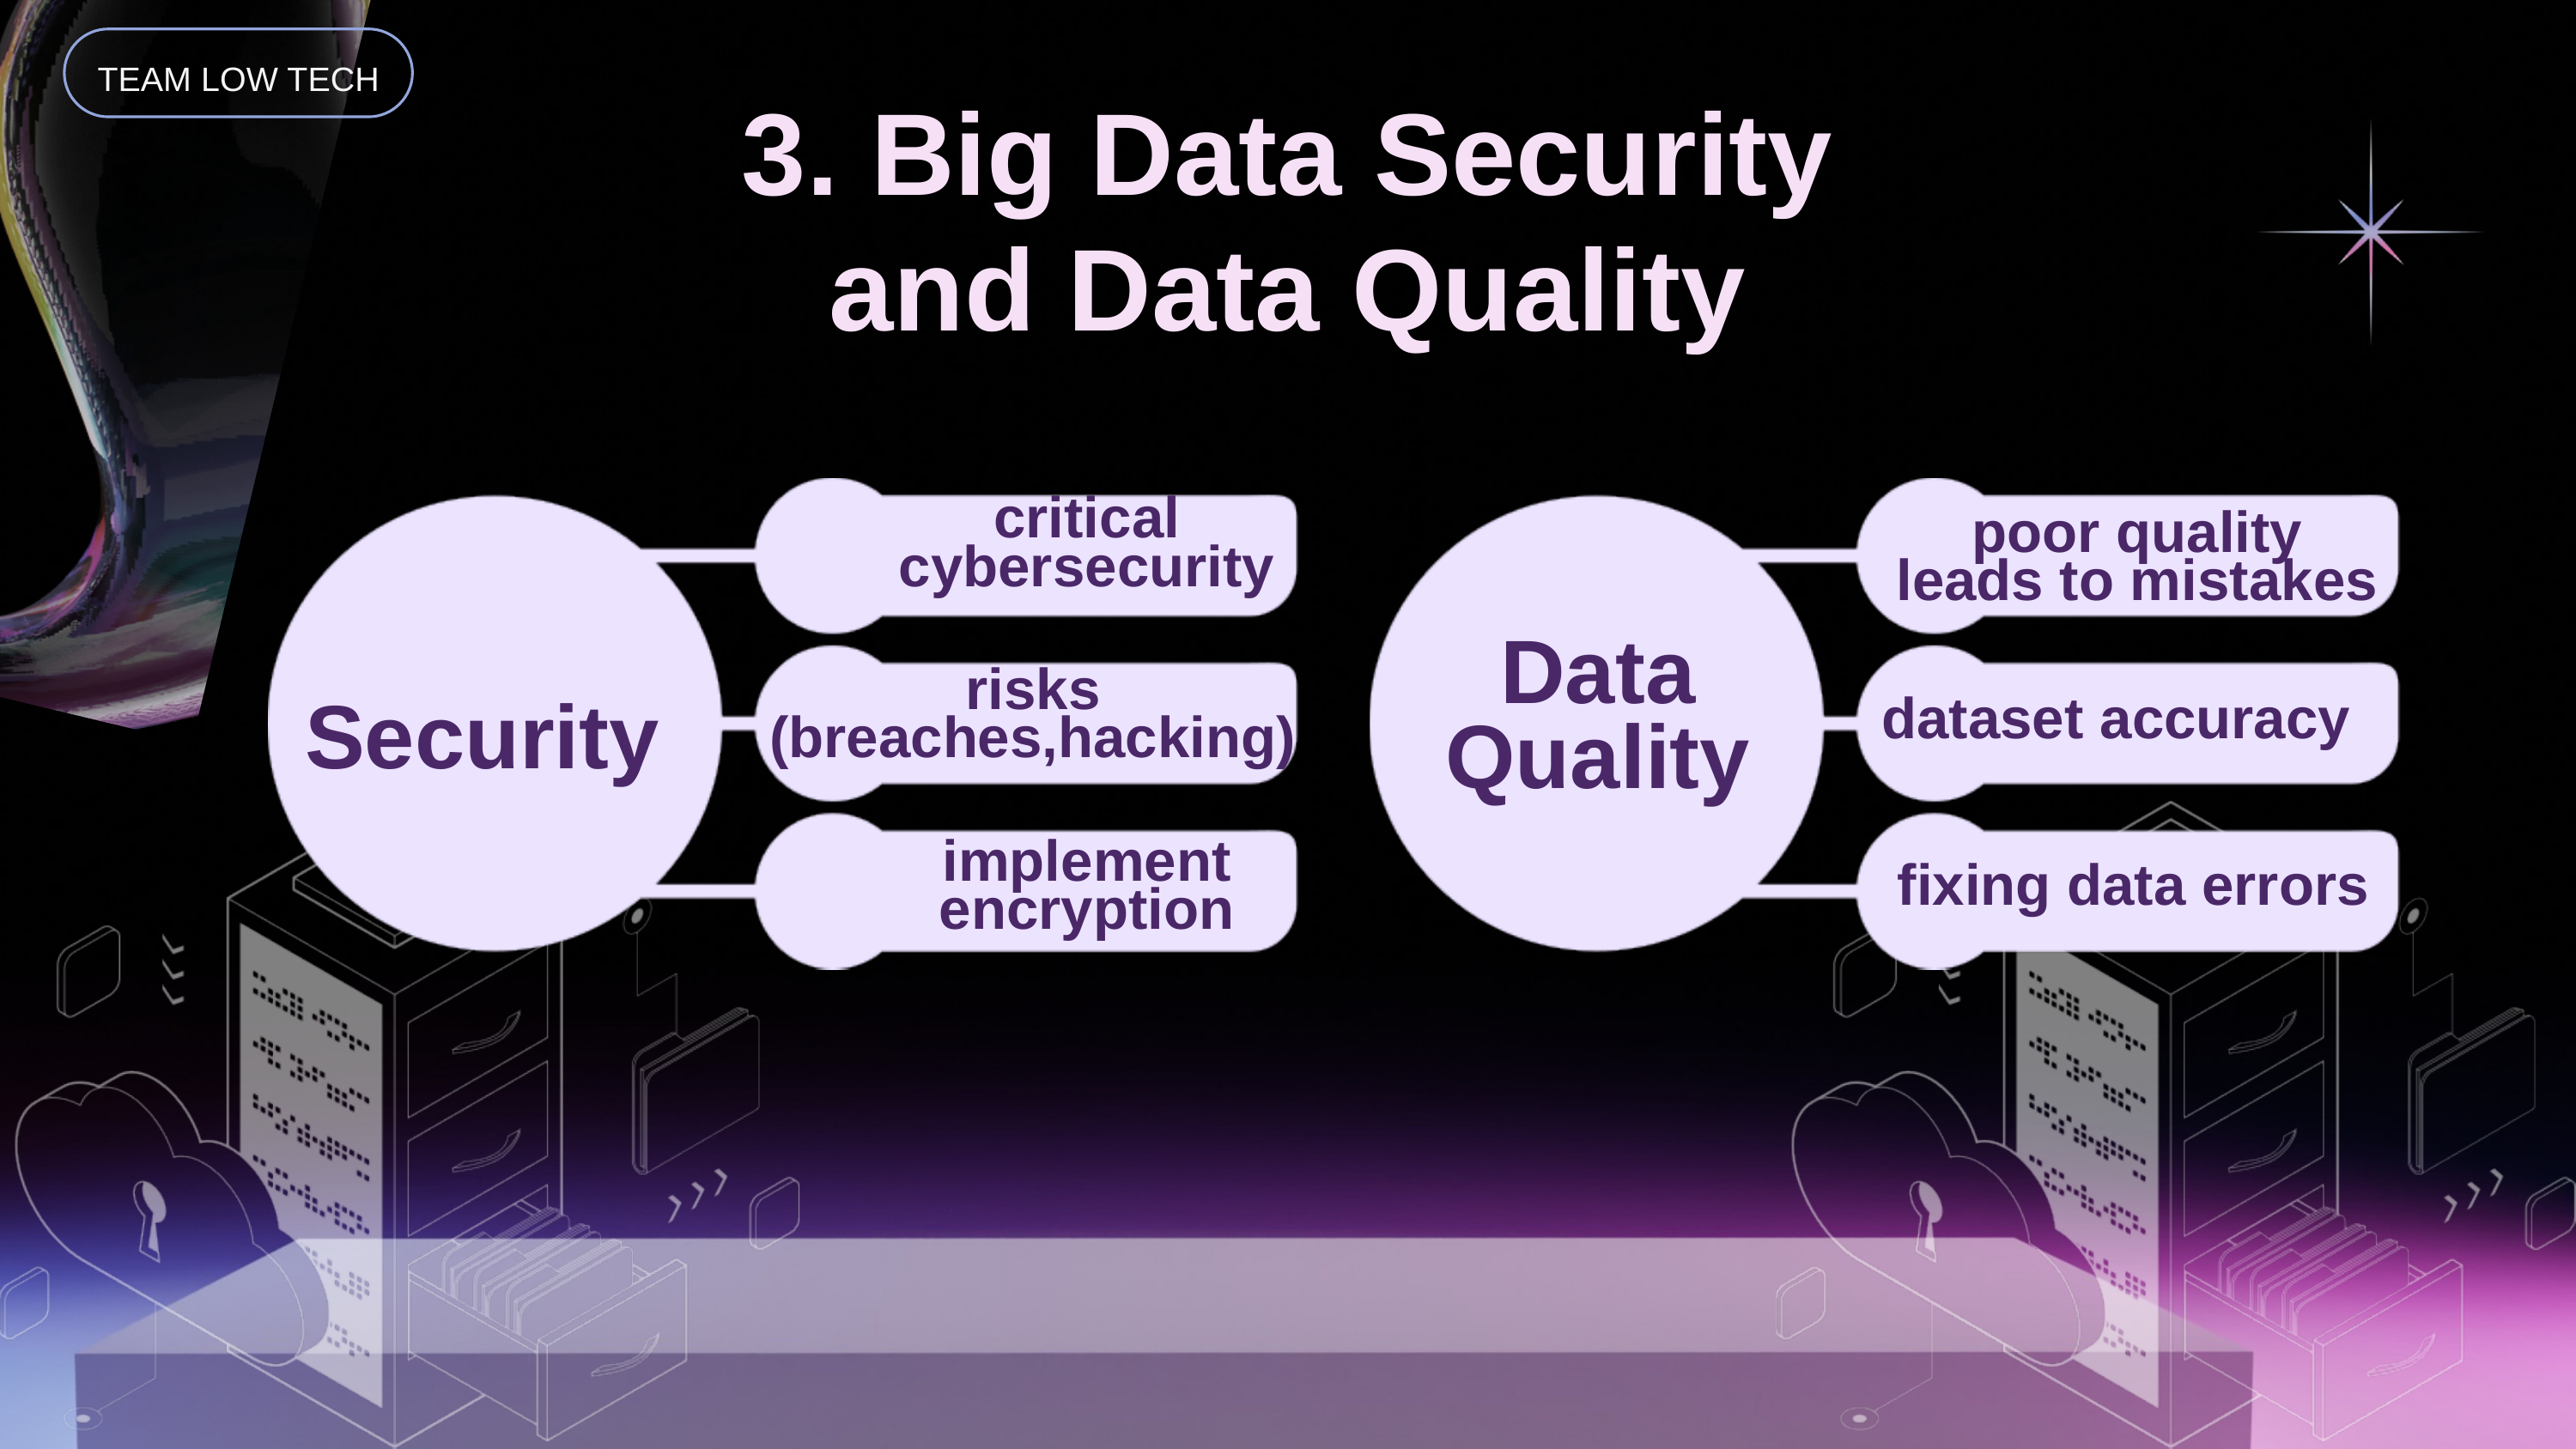

TEAM LOW TECH
3. Big Data Security and Data Quality

critical cybersecurity
Security
risks (breaches,hacking)
implement encryption

poor quality leads to mistakes
Data Quality
dataset accuracy
fixing data errors